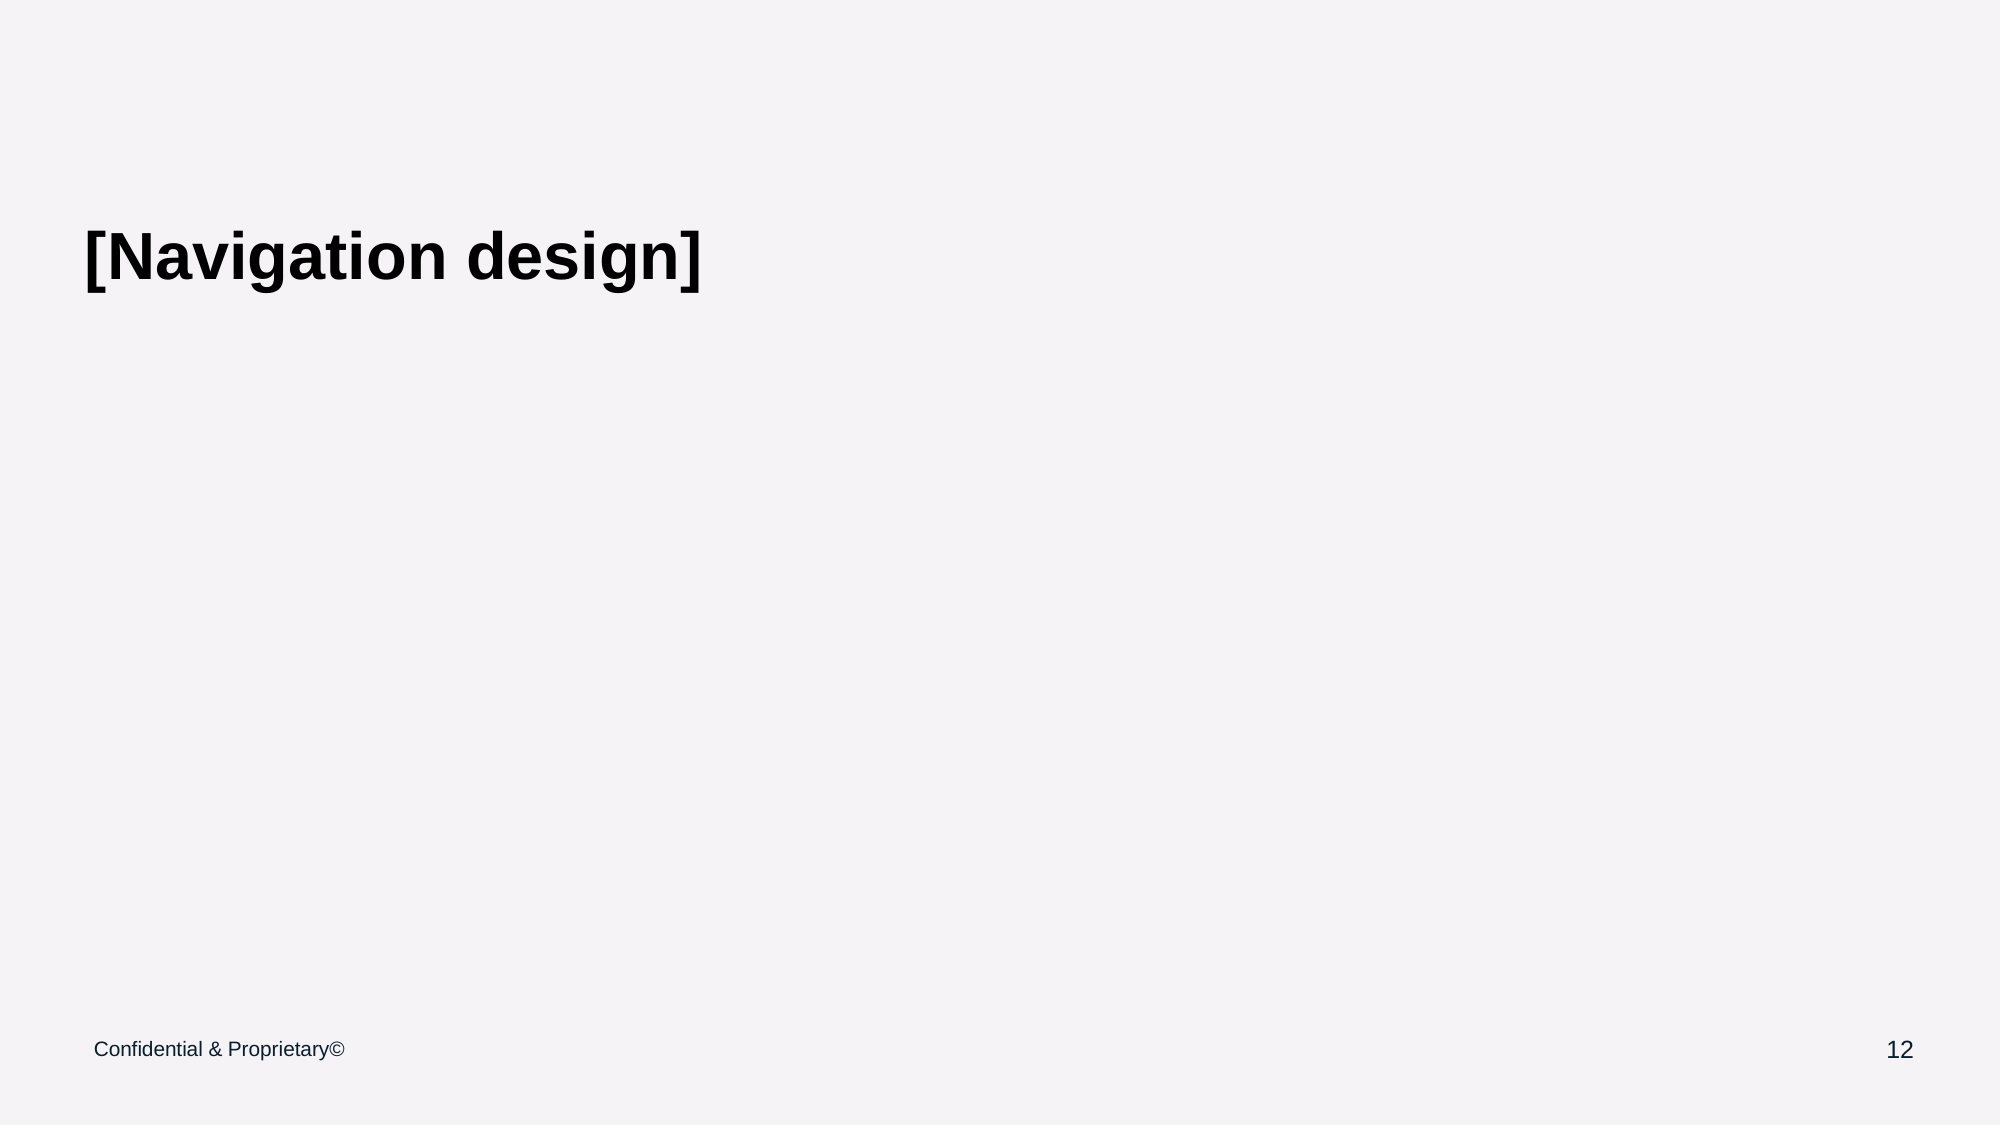

# [Navigation design]

Confidential & Proprietary©
12